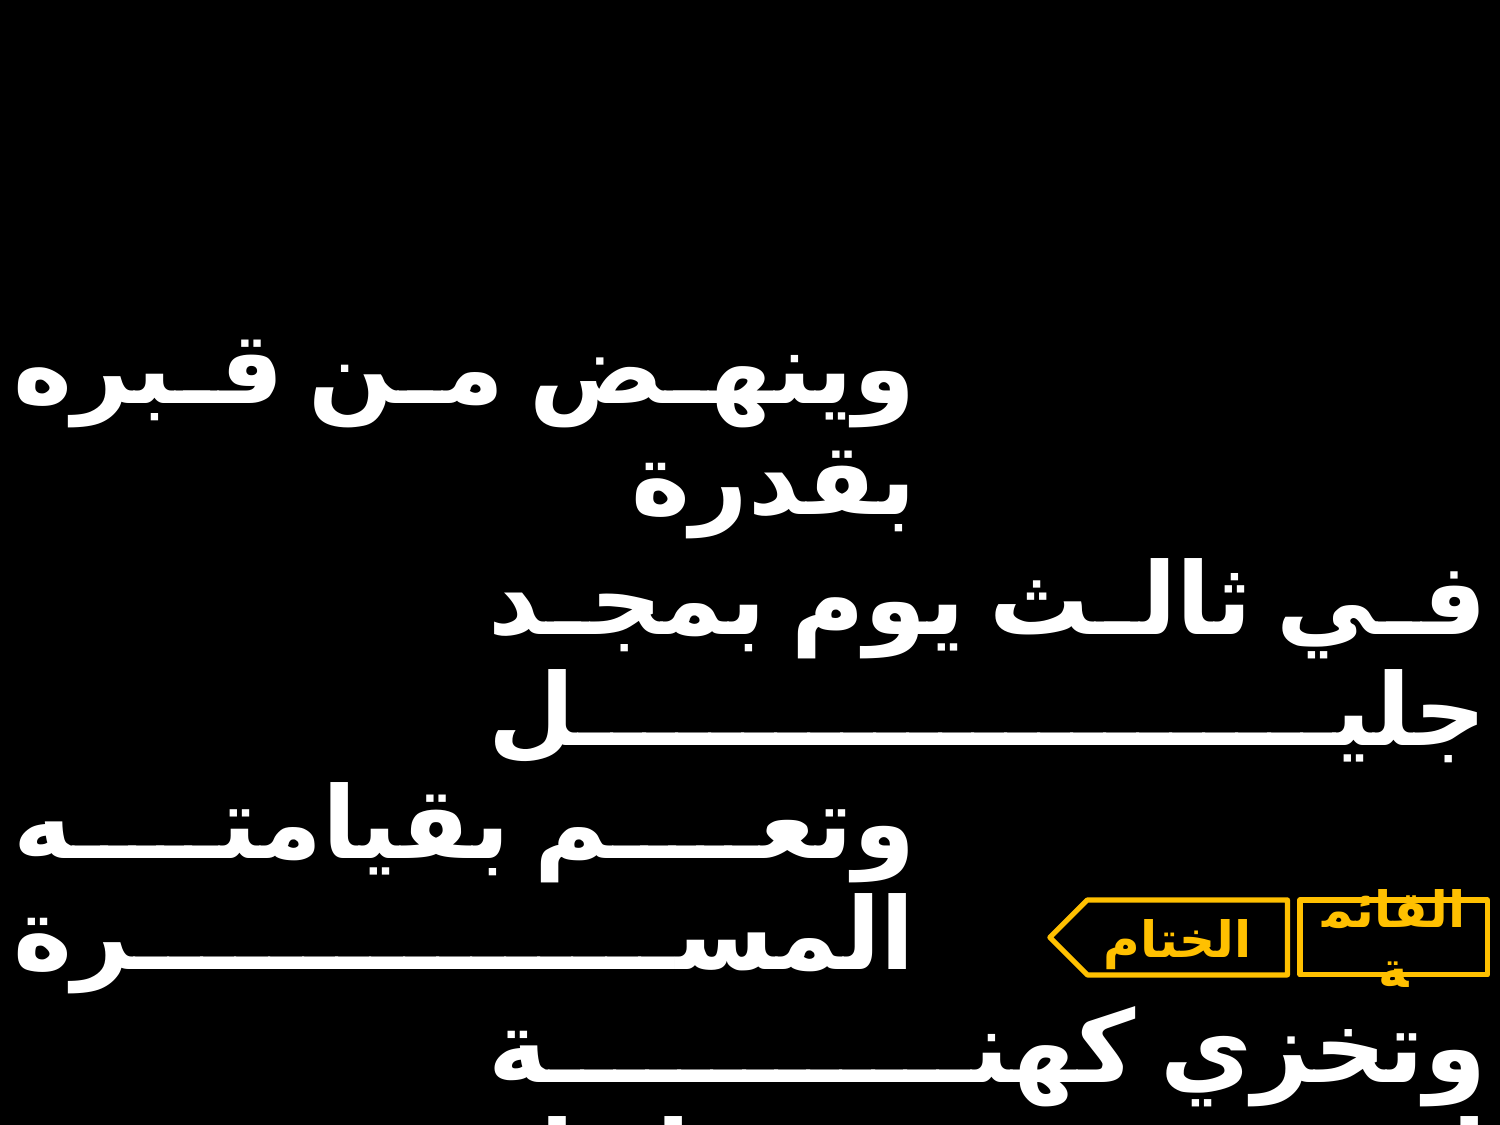

| وينهض من قبره بقدرة |  |  |
| --- | --- | --- |
|  | في ثالث يوم بمجد جليل |  |
| وتعم بقيامته المسرة |  |  |
|  | وتخزي كهنة إسرائيل |  |
الختام
القائمة